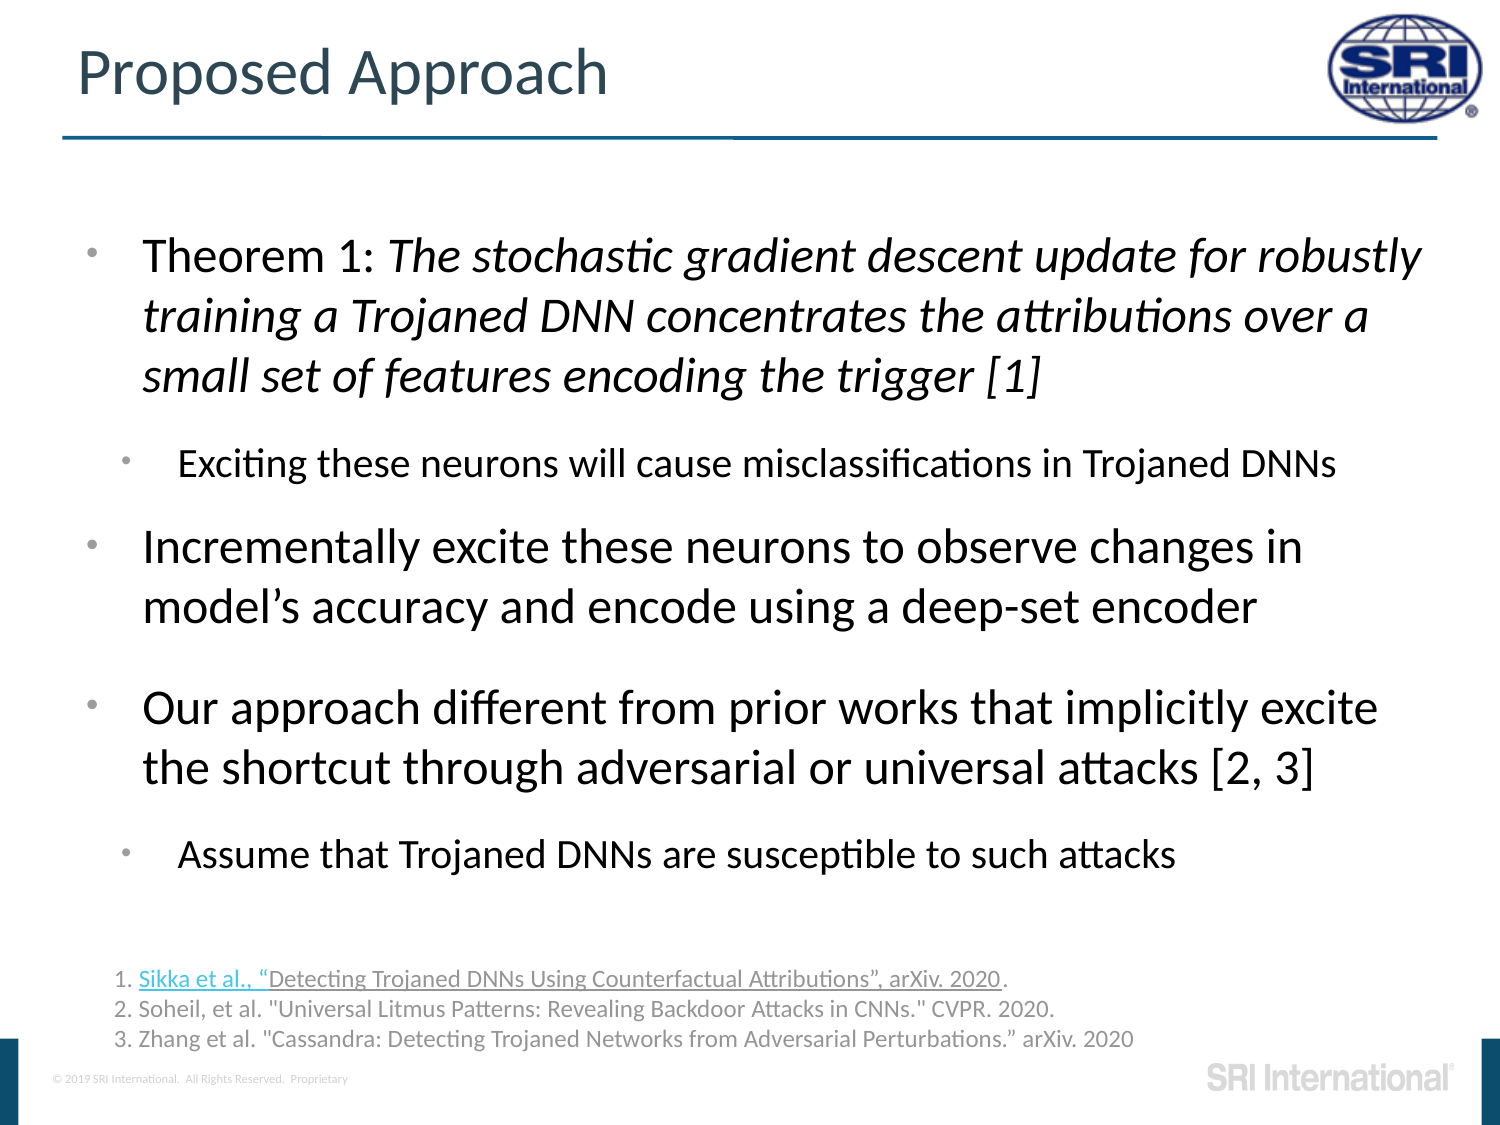

# Proposed Approach
Theorem 1: The stochastic gradient descent update for robustly training a Trojaned DNN concentrates the attributions over a small set of features encoding the trigger [1]
Exciting these neurons will cause misclassifications in Trojaned DNNs
Incrementally excite these neurons to observe changes in model’s accuracy and encode using a deep-set encoder
Our approach different from prior works that implicitly excite the shortcut through adversarial or universal attacks [2, 3]
Assume that Trojaned DNNs are susceptible to such attacks

1. Sikka et al., “Detecting Trojaned DNNs Using Counterfactual Attributions”, arXiv. 2020.
2. Soheil, et al. "Universal Litmus Patterns: Revealing Backdoor Attacks in CNNs." CVPR. 2020.
3. Zhang et al. "Cassandra: Detecting Trojaned Networks from Adversarial Perturbations.” arXiv. 2020